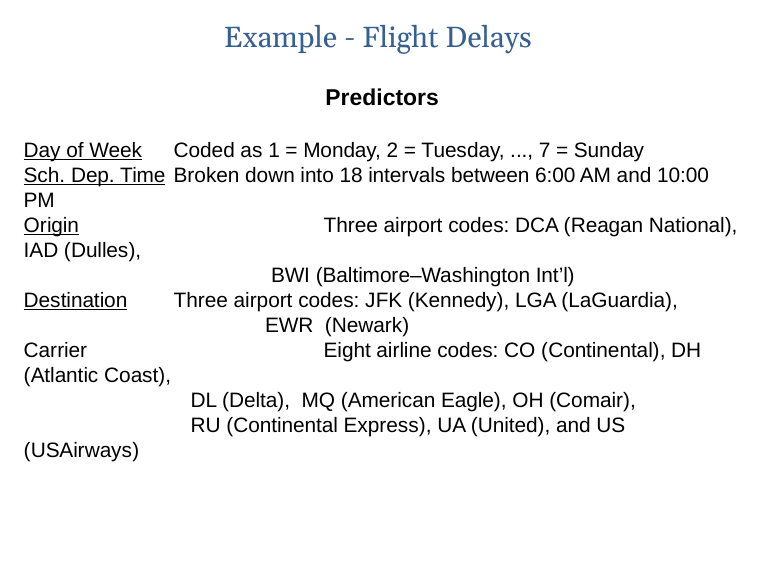

# Example - Flight Delays
Predictors

Day of Week	Coded as 1 = Monday, 2 = Tuesday, ..., 7 = Sunday
Sch. Dep. Time	Broken down into 18 intervals between 6:00 AM and 10:00 PM
Origin		Three airport codes: DCA (Reagan National), IAD (Dulles),
                                           BWI (Baltimore–Washington Int’l)
Destination	Three airport codes: JFK (Kennedy), LGA (LaGuardia),
                                          EWR  (Newark)
Carrier		Eight airline codes: CO (Continental), DH (Atlantic Coast),
                             DL (Delta),  MQ (American Eagle), OH (Comair),
                             RU (Continental Express), UA (United), and US (USAirways)